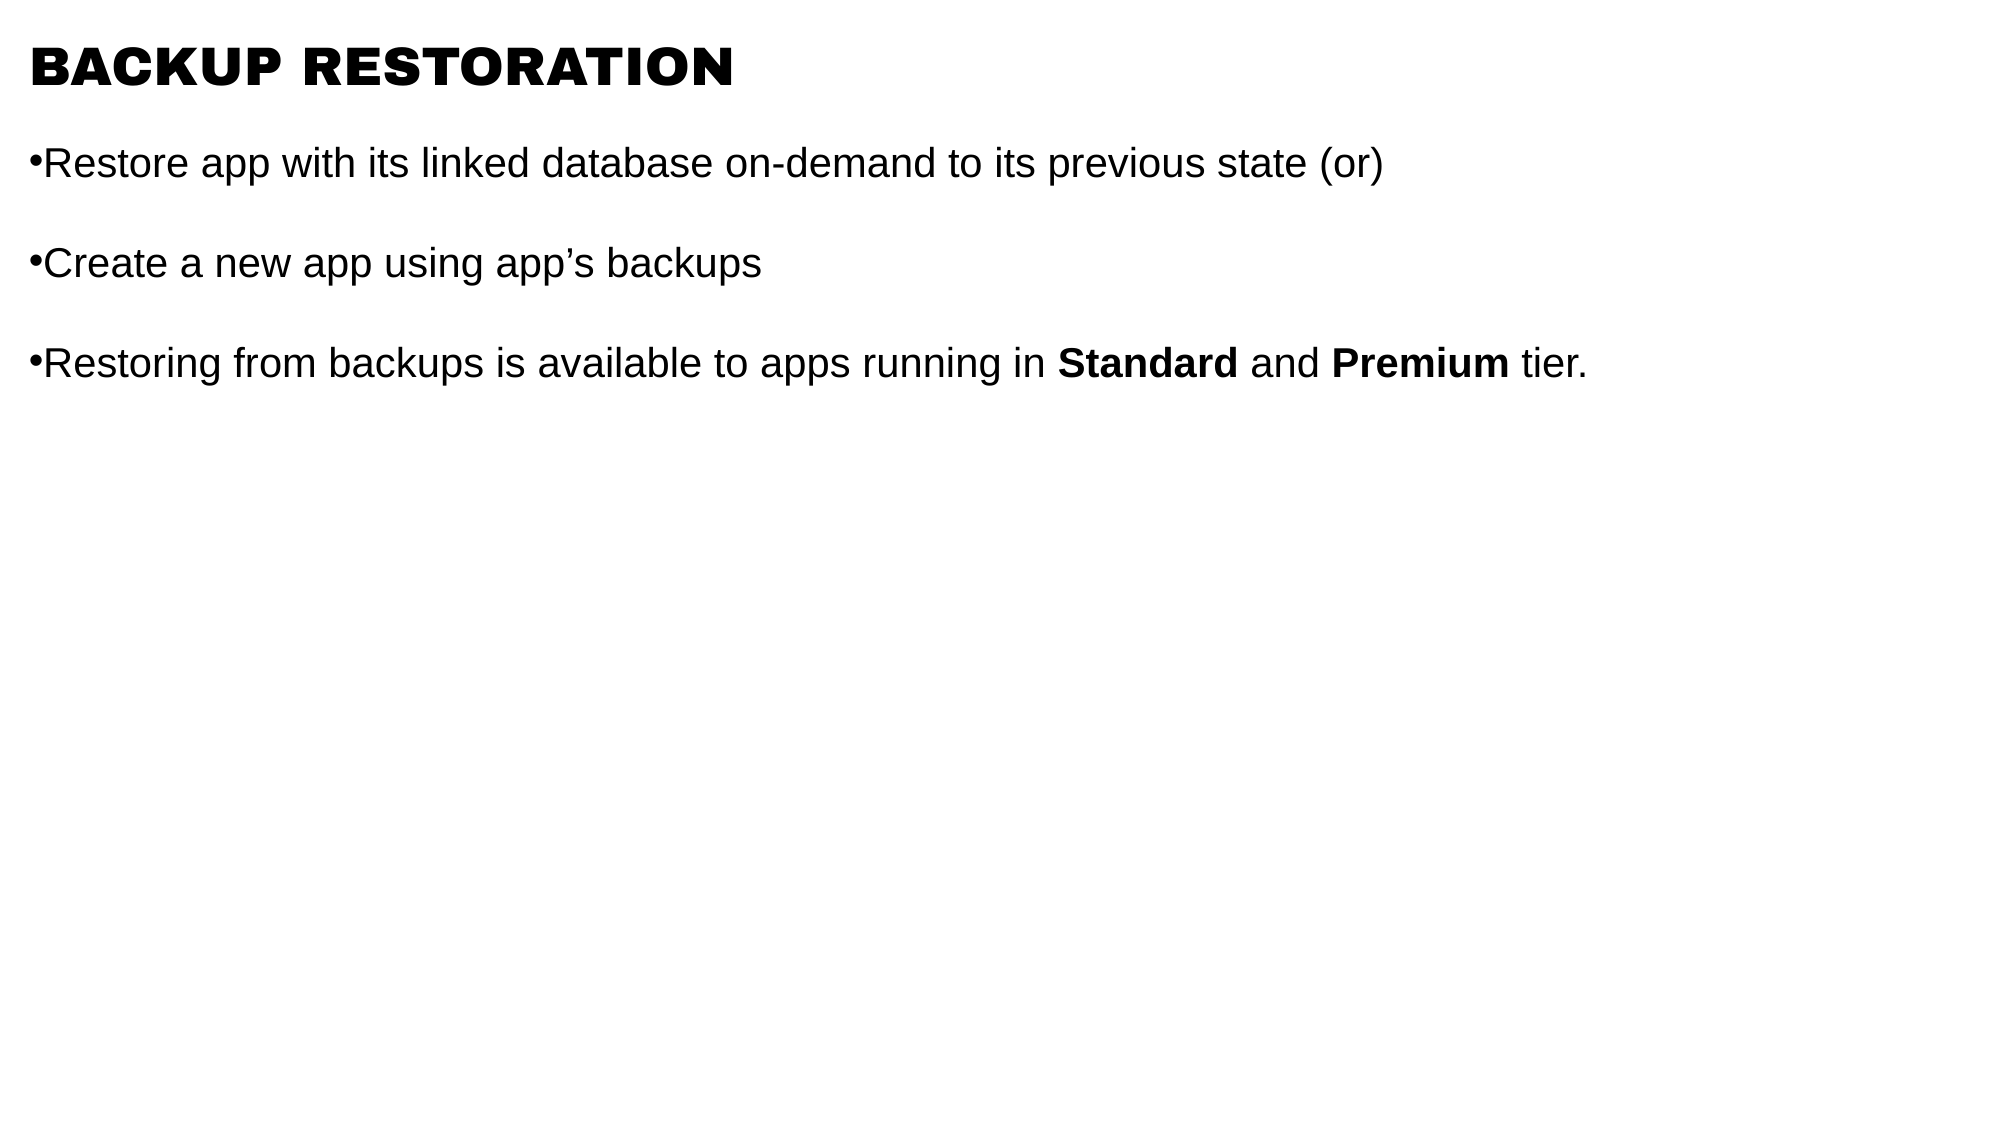

Backup restoration
Restore app with its linked database on-demand to its previous state (or)

Create a new app using app’s backups

Restoring from backups is available to apps running in Standard and Premium tier.